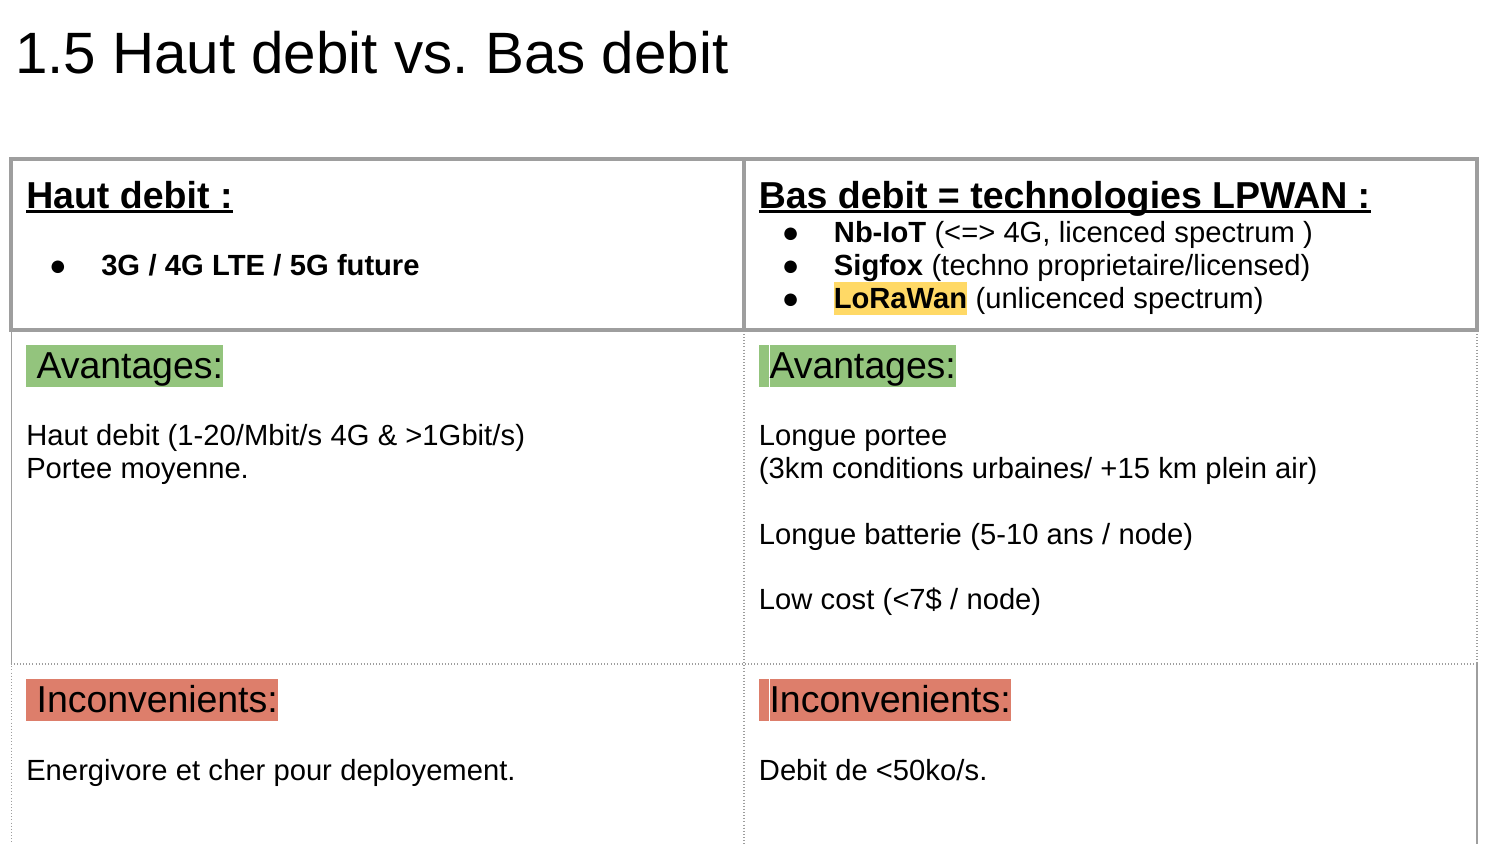

# 1.5 Haut debit vs. Bas debit

| Haut debit : 3G / 4G LTE / 5G future | Bas debit = technologies LPWAN : Nb-IoT (<=> 4G, licenced spectrum ) Sigfox (techno proprietaire/licensed) LoRaWan (unlicenced spectrum) |
| --- | --- |
| Avantages: Haut debit (1-20/Mbit/s 4G & >1Gbit/s) Portee moyenne. | Avantages: Longue portee (3km conditions urbaines/ +15 km plein air) Longue batterie (5-10 ans / node) Low cost (<7$ / node) |
| Inconvenients: Energivore et cher pour deployement. | Inconvenients: Debit de <50ko/s. |